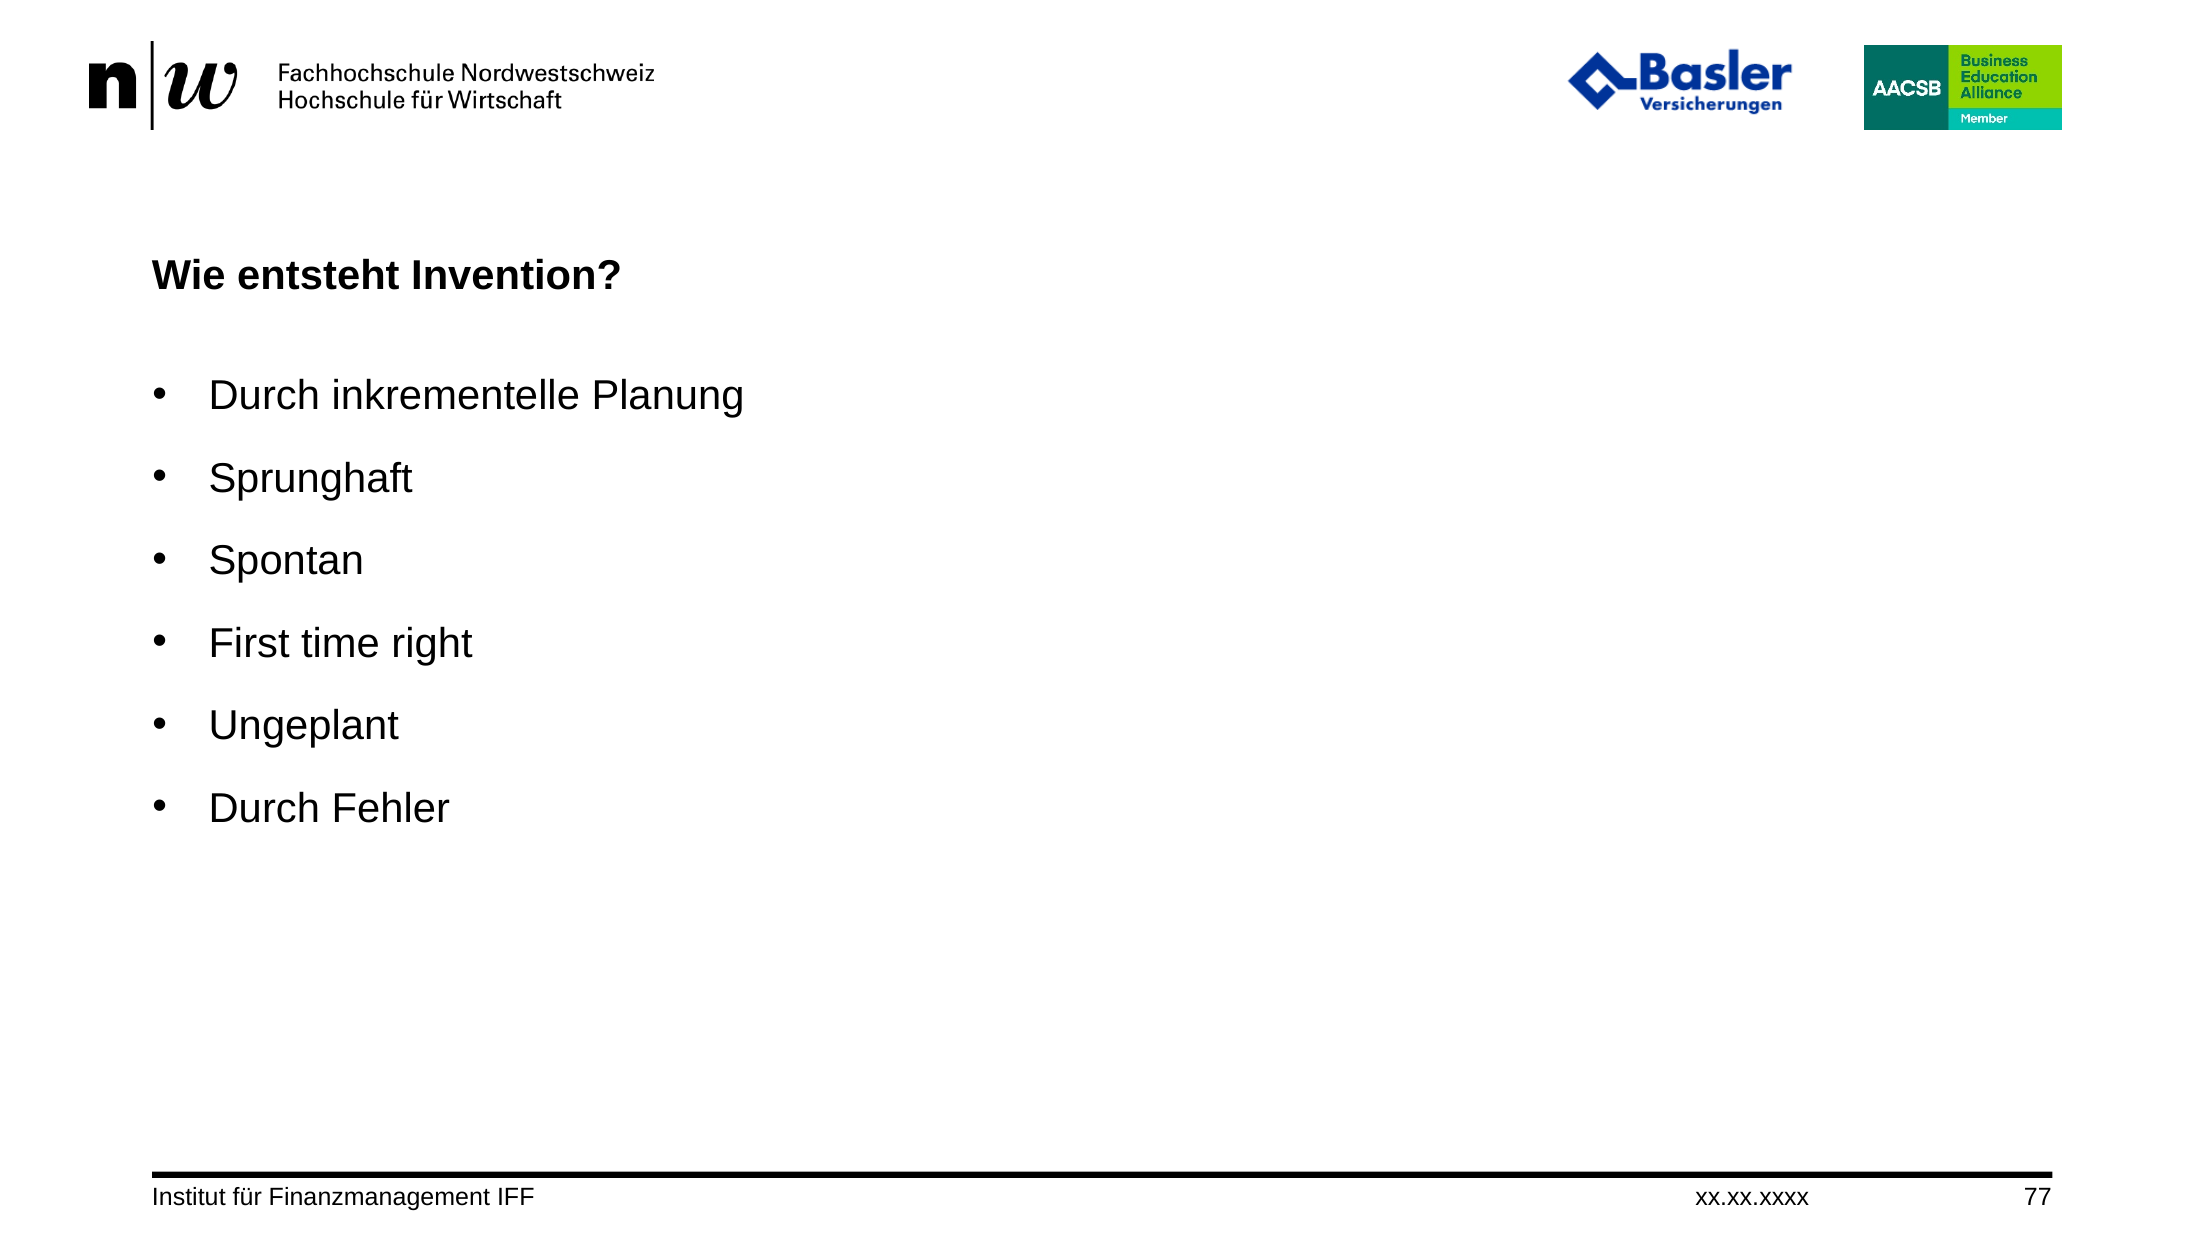

# Wie entsteht Invention?
Durch inkrementelle Planung
Sprunghaft
Spontan
First time right
Ungeplant
Durch Fehler

Institut für Finanzmanagement IFF
xx.xx.xxxx
77